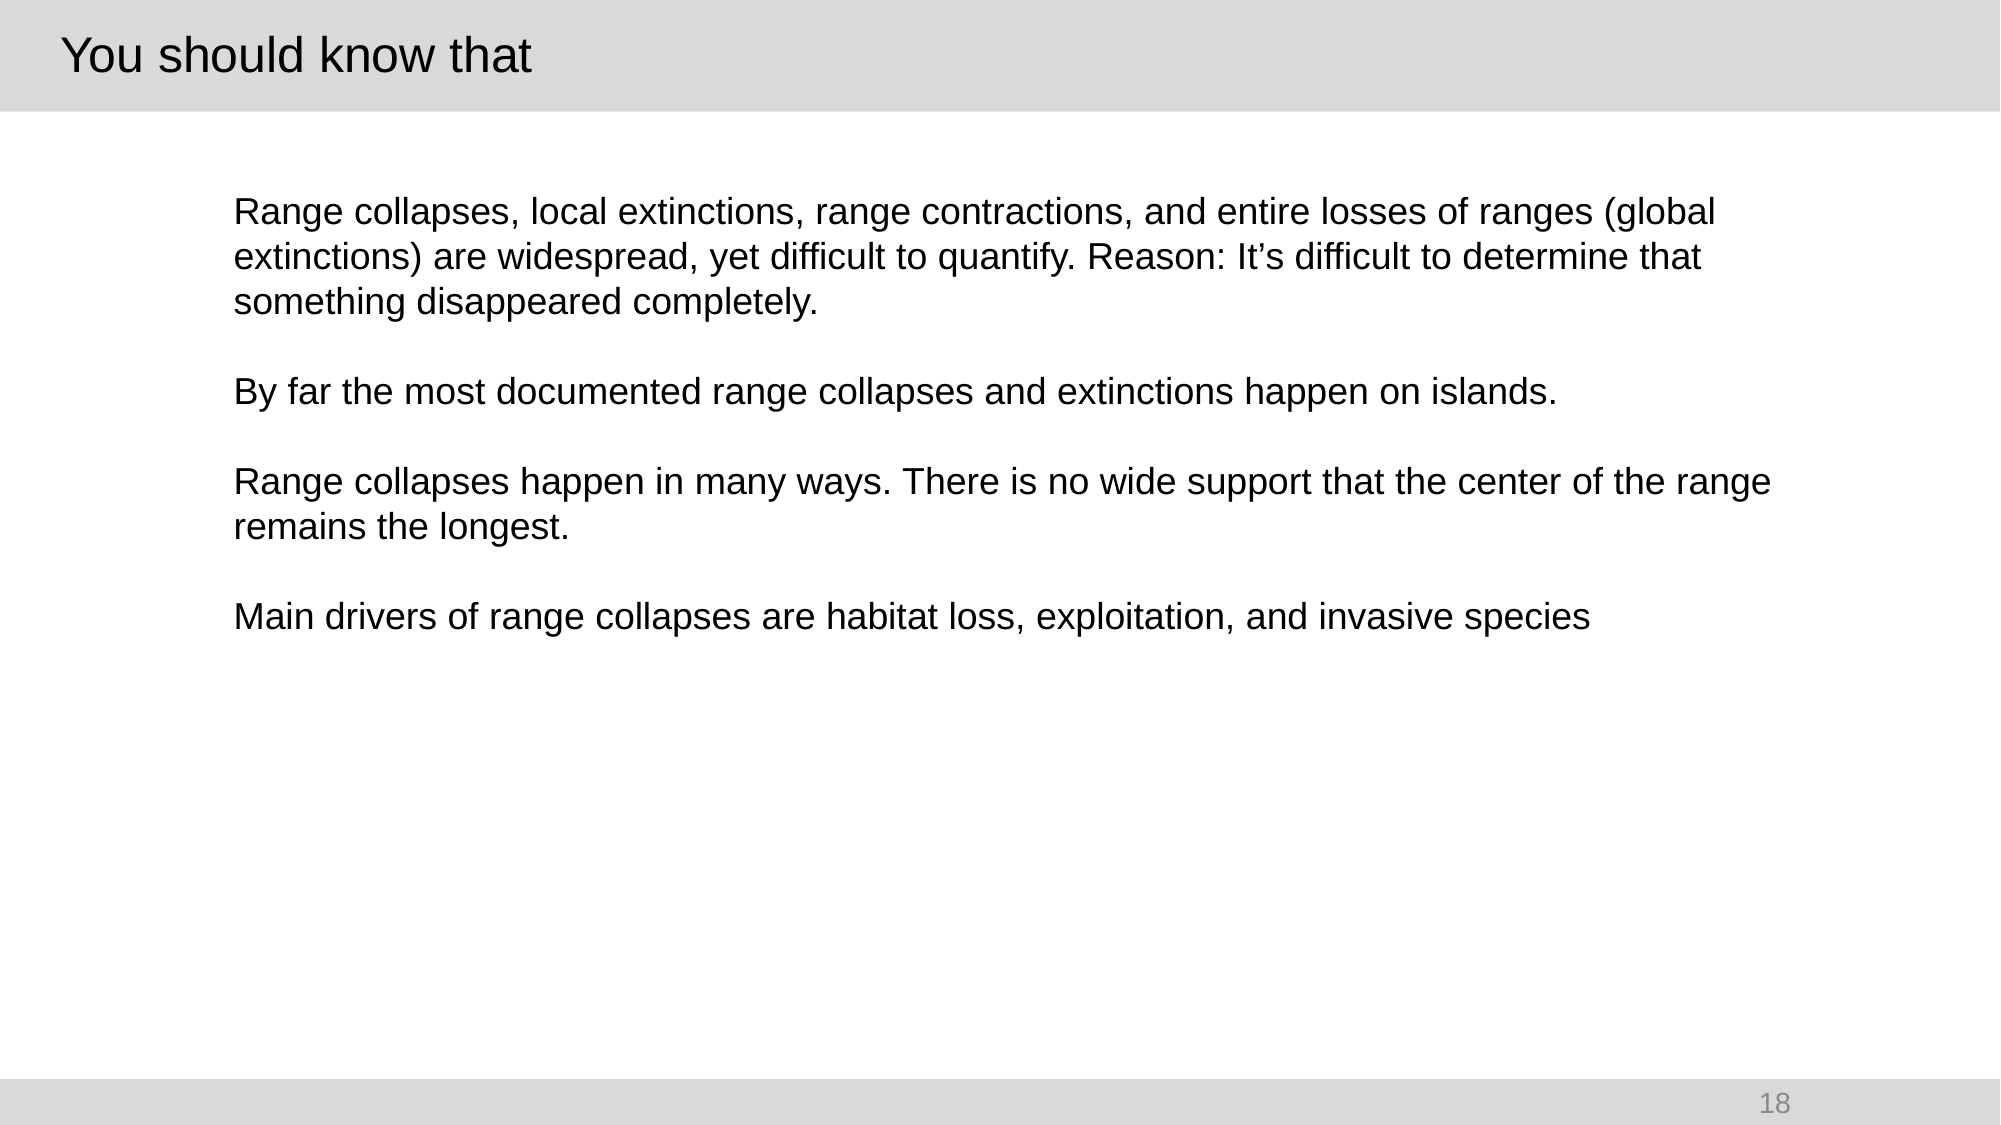

# You should know that
Range collapses, local extinctions, range contractions, and entire losses of ranges (global extinctions) are widespread, yet difficult to quantify. Reason: It’s difficult to determine that something disappeared completely.

By far the most documented range collapses and extinctions happen on islands.

Range collapses happen in many ways. There is no wide support that the center of the range remains the longest.

Main drivers of range collapses are habitat loss, exploitation, and invasive species

18